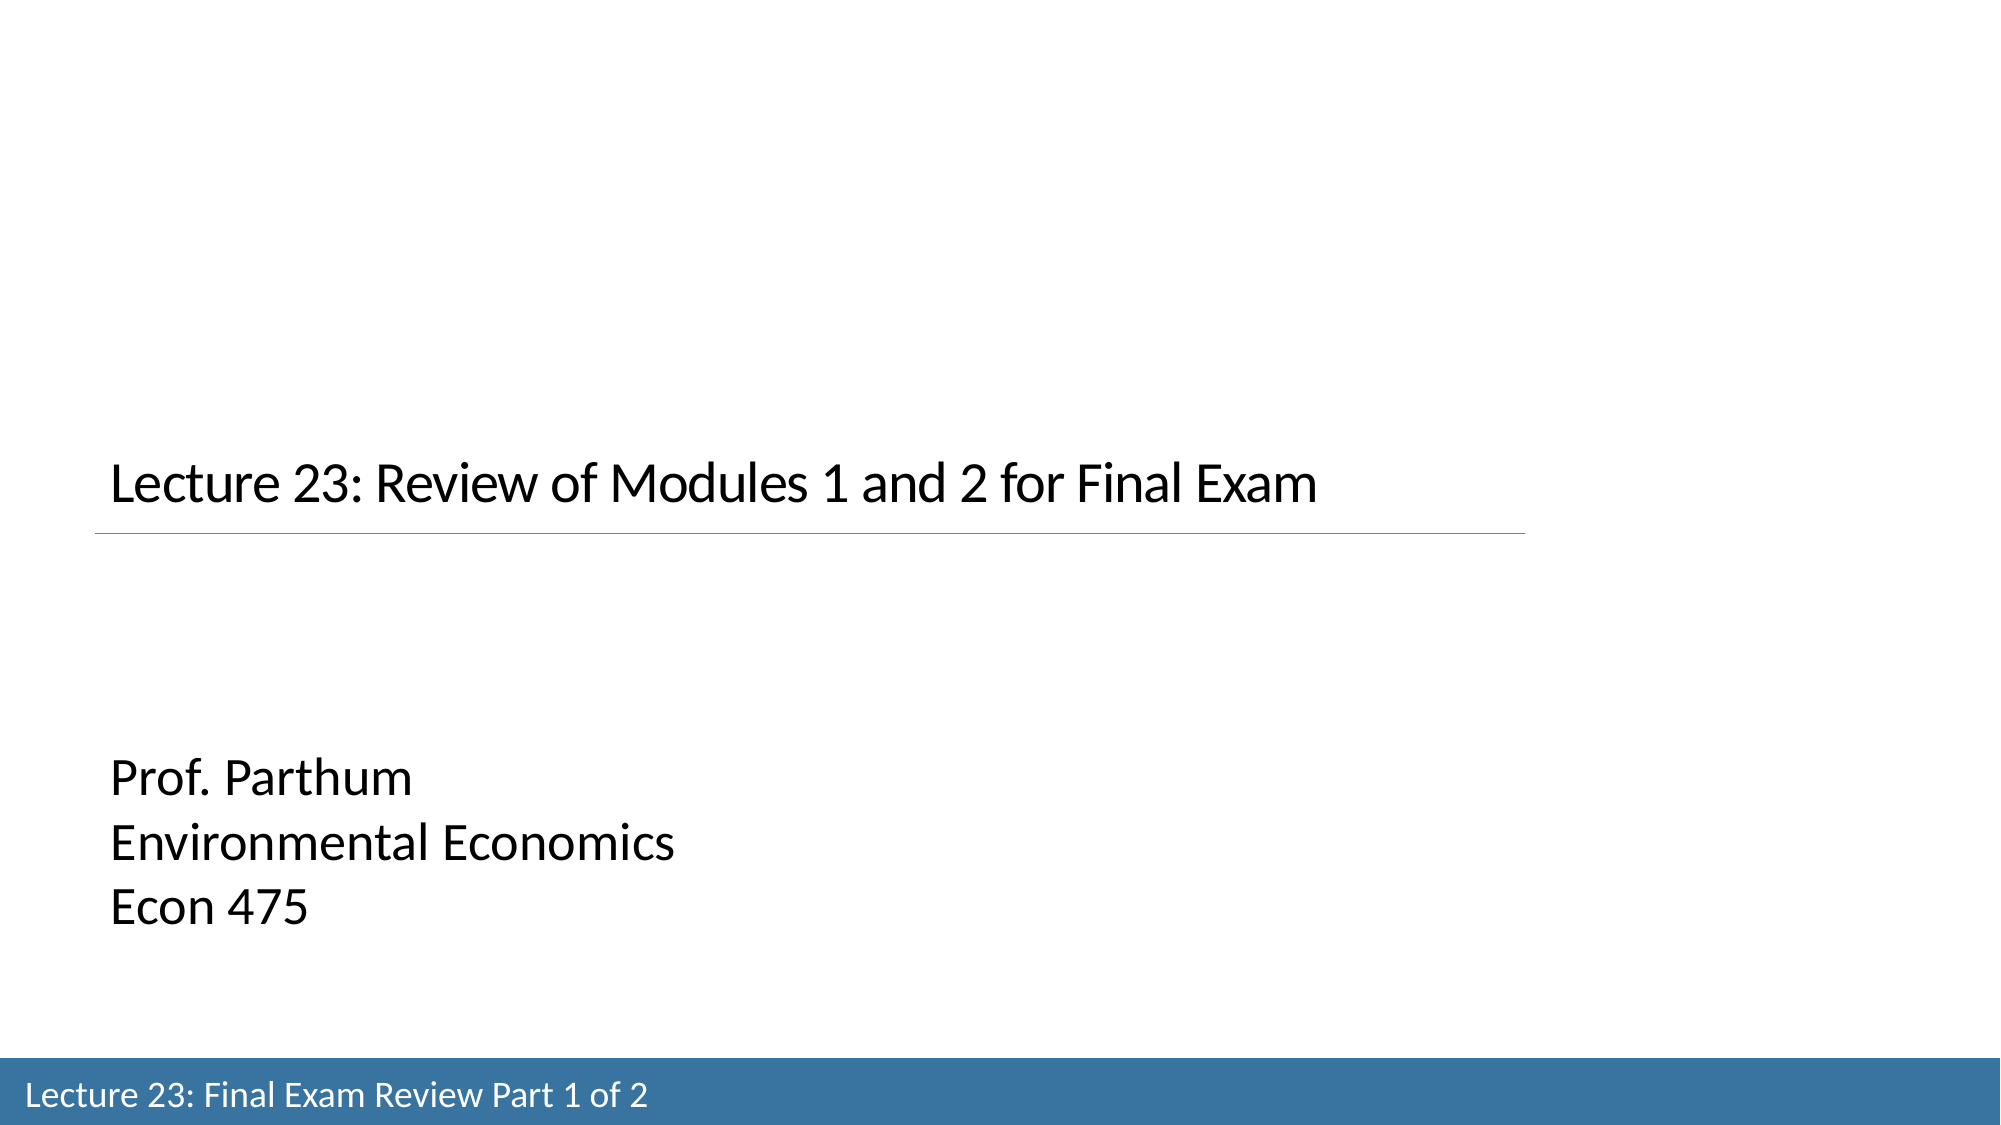

Lecture 23: Review of Modules 1 and 2 for Final Exam
Prof. Parthum
Environmental Economics
Econ 475